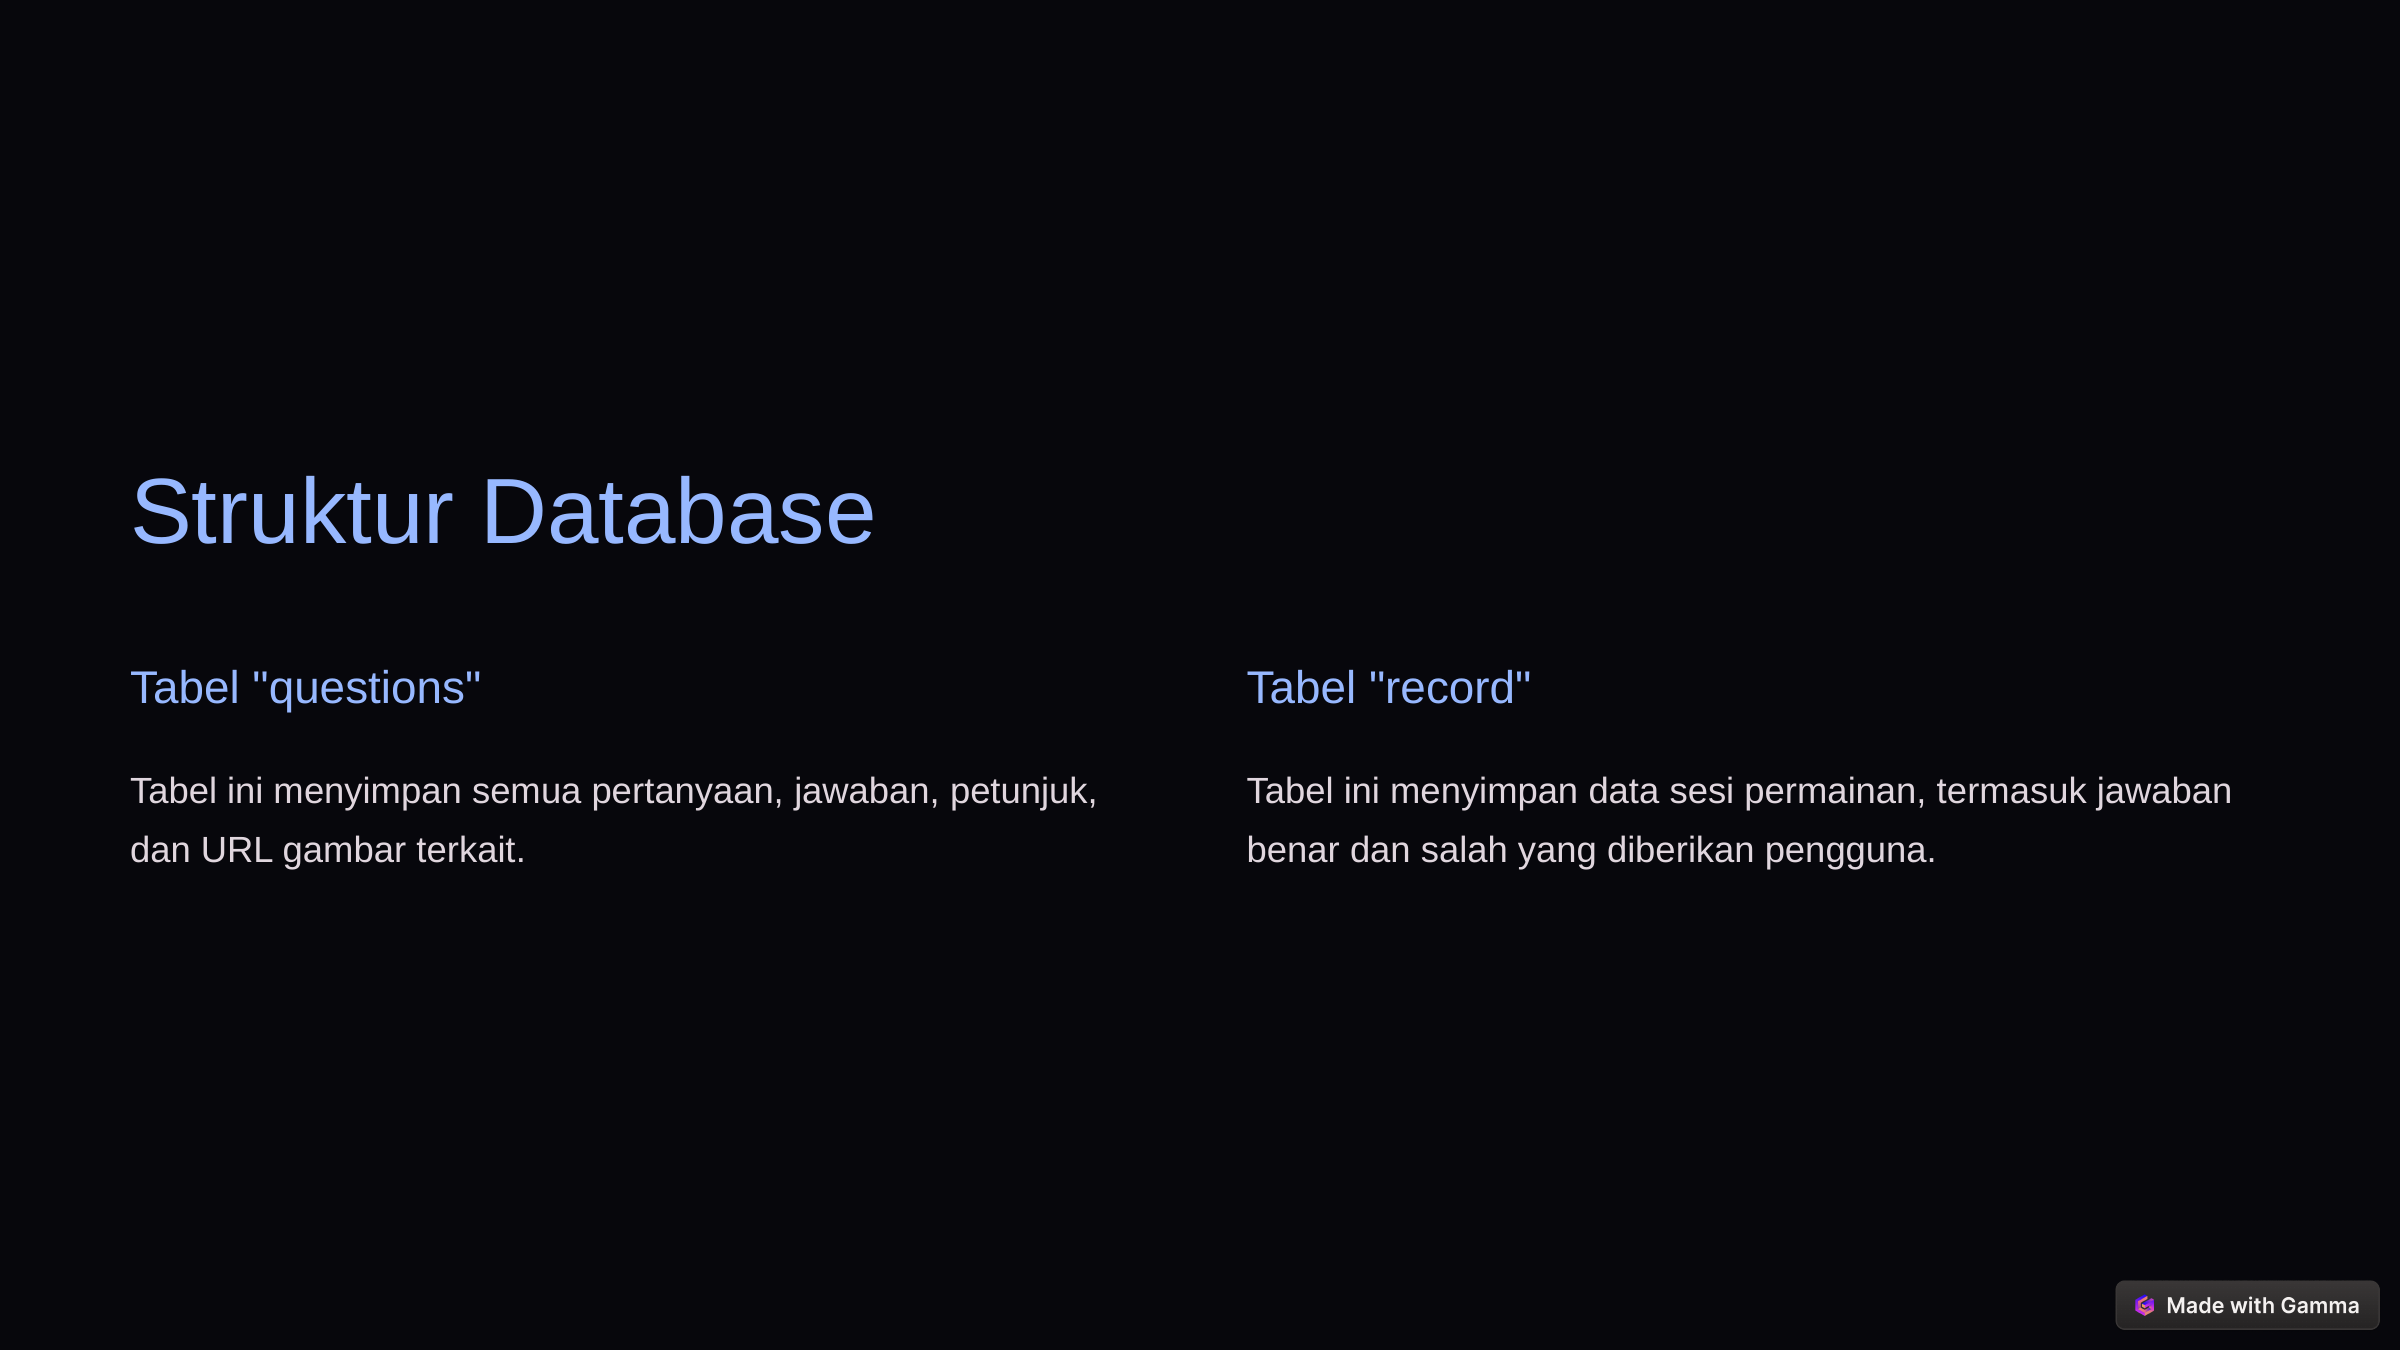

Struktur Database
Tabel "questions"
Tabel "record"
Tabel ini menyimpan semua pertanyaan, jawaban, petunjuk, dan URL gambar terkait.
Tabel ini menyimpan data sesi permainan, termasuk jawaban benar dan salah yang diberikan pengguna.